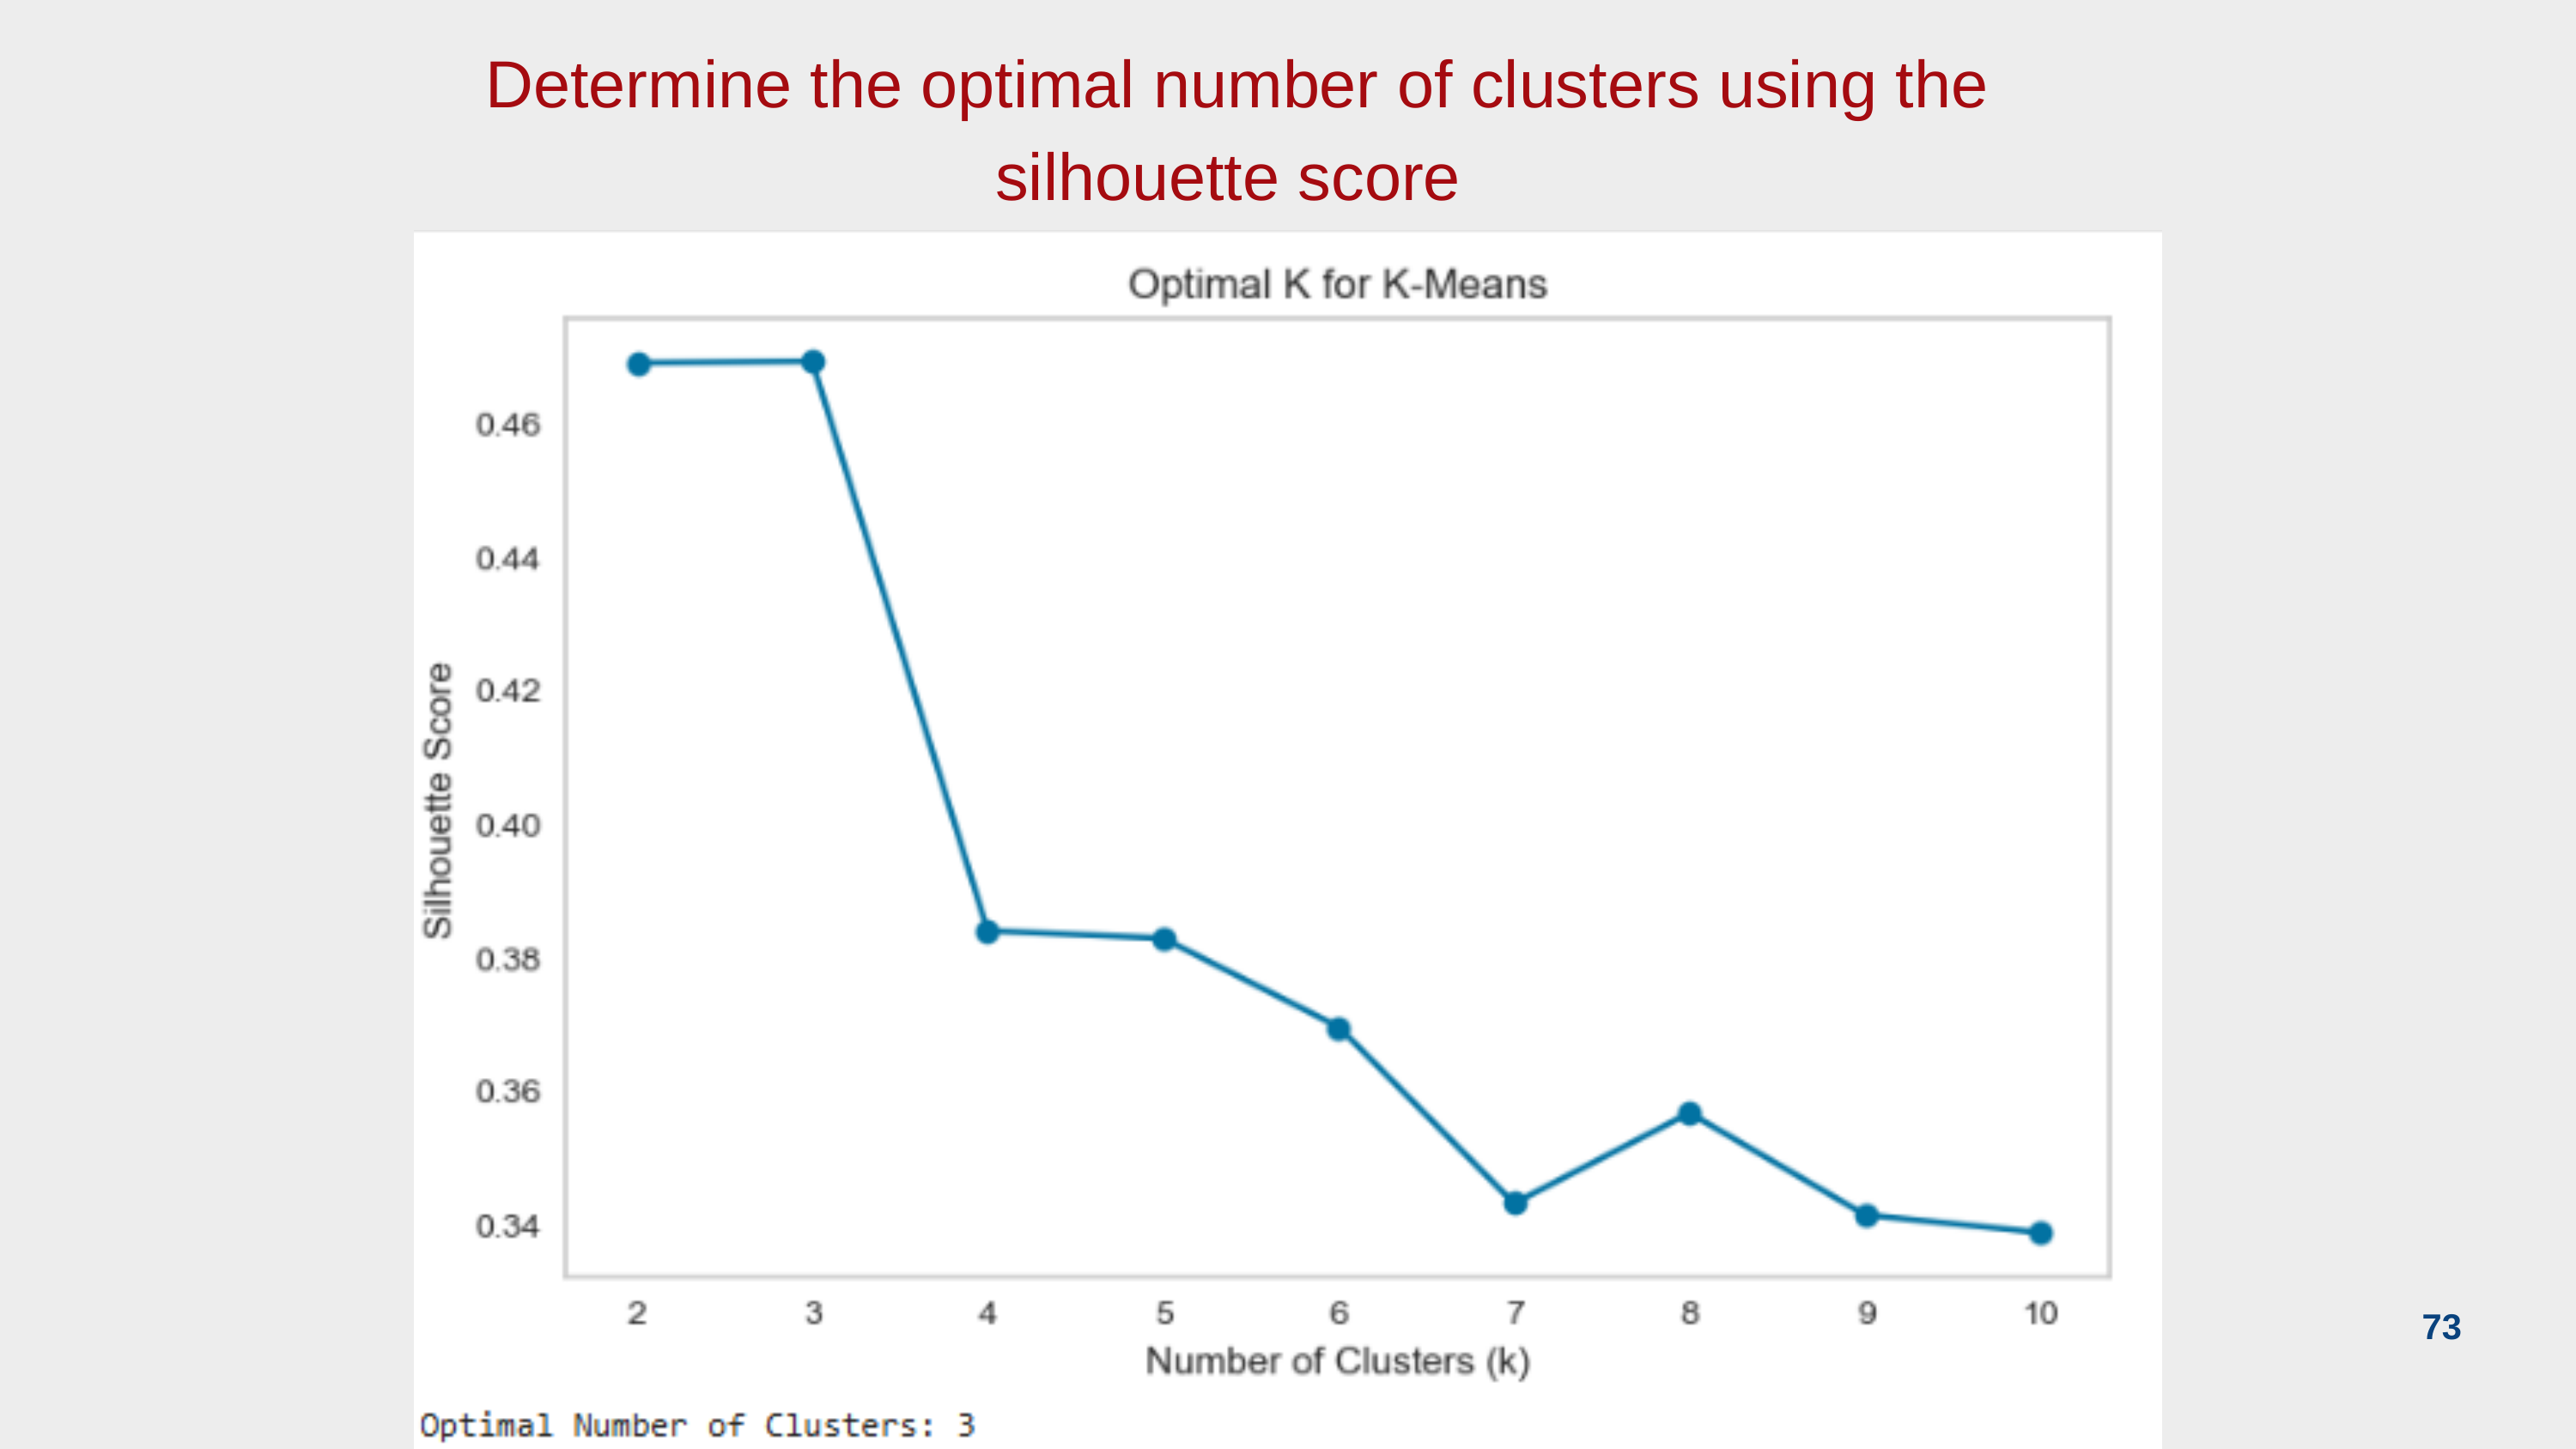

Determine the optimal number of clusters using the silhouette score

73